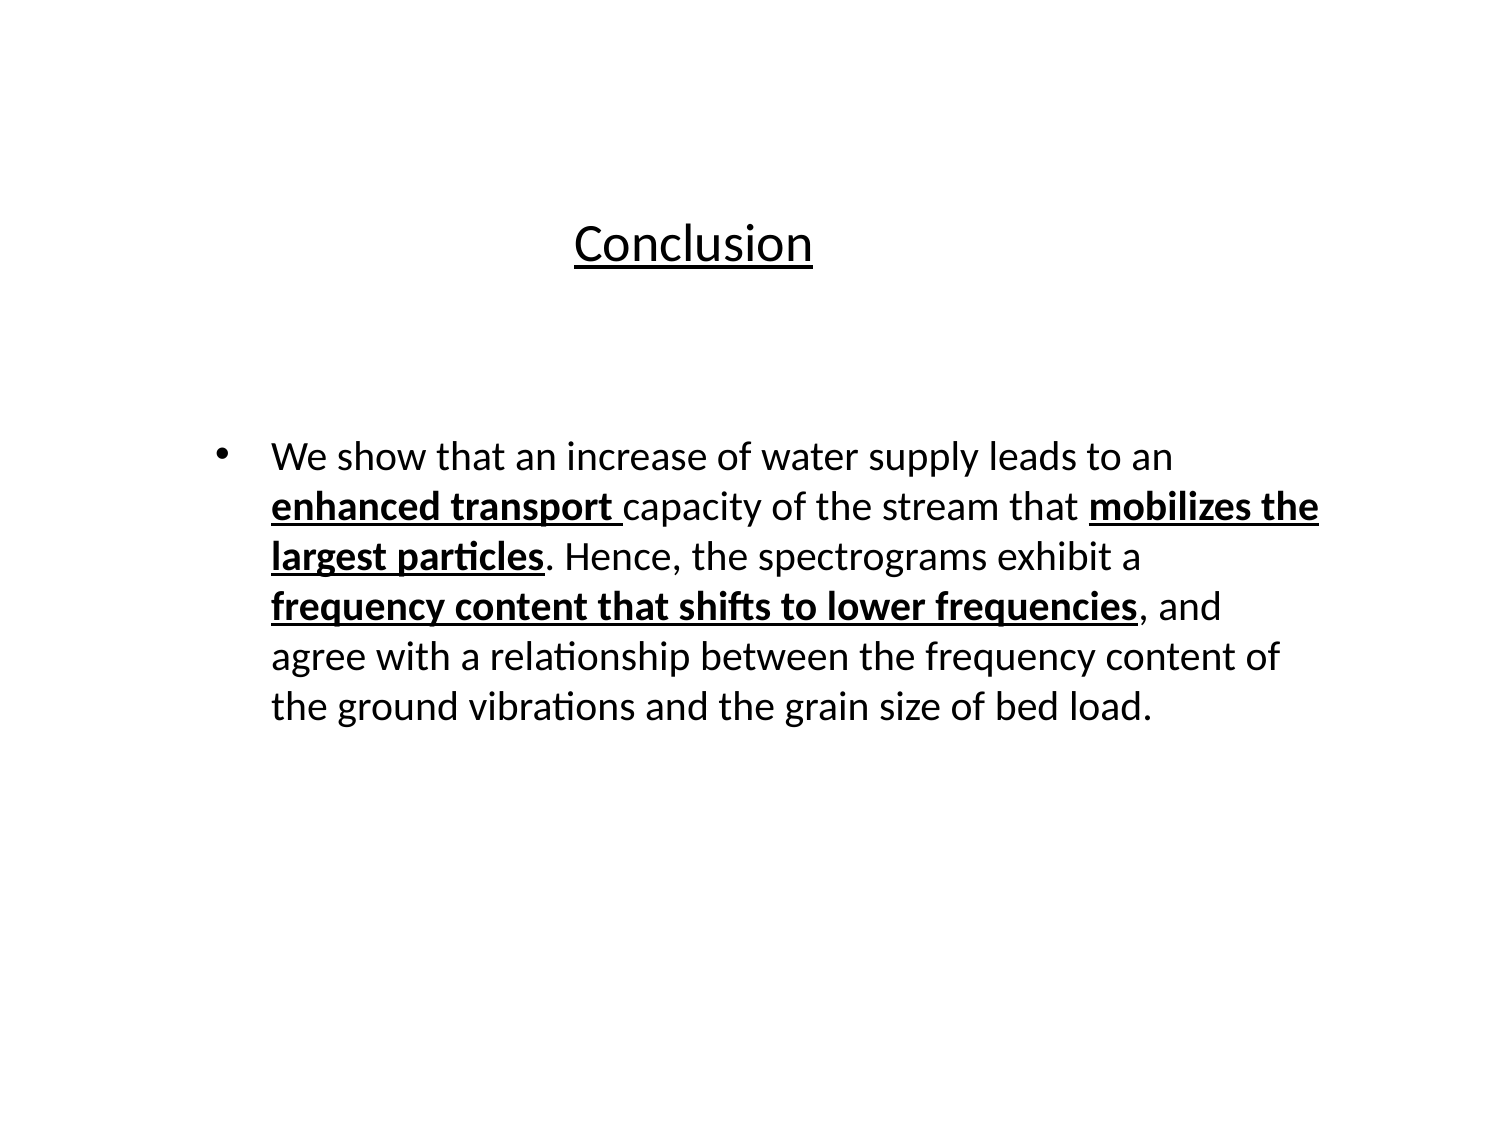

# Conclusion

We show that an increase of water supply leads to an enhanced transport capacity of the stream that mobilizes the largest particles. Hence, the spectrograms exhibit a frequency content that shifts to lower frequencies, and agree with a relationship between the frequency content of the ground vibrations and the grain size of bed load.